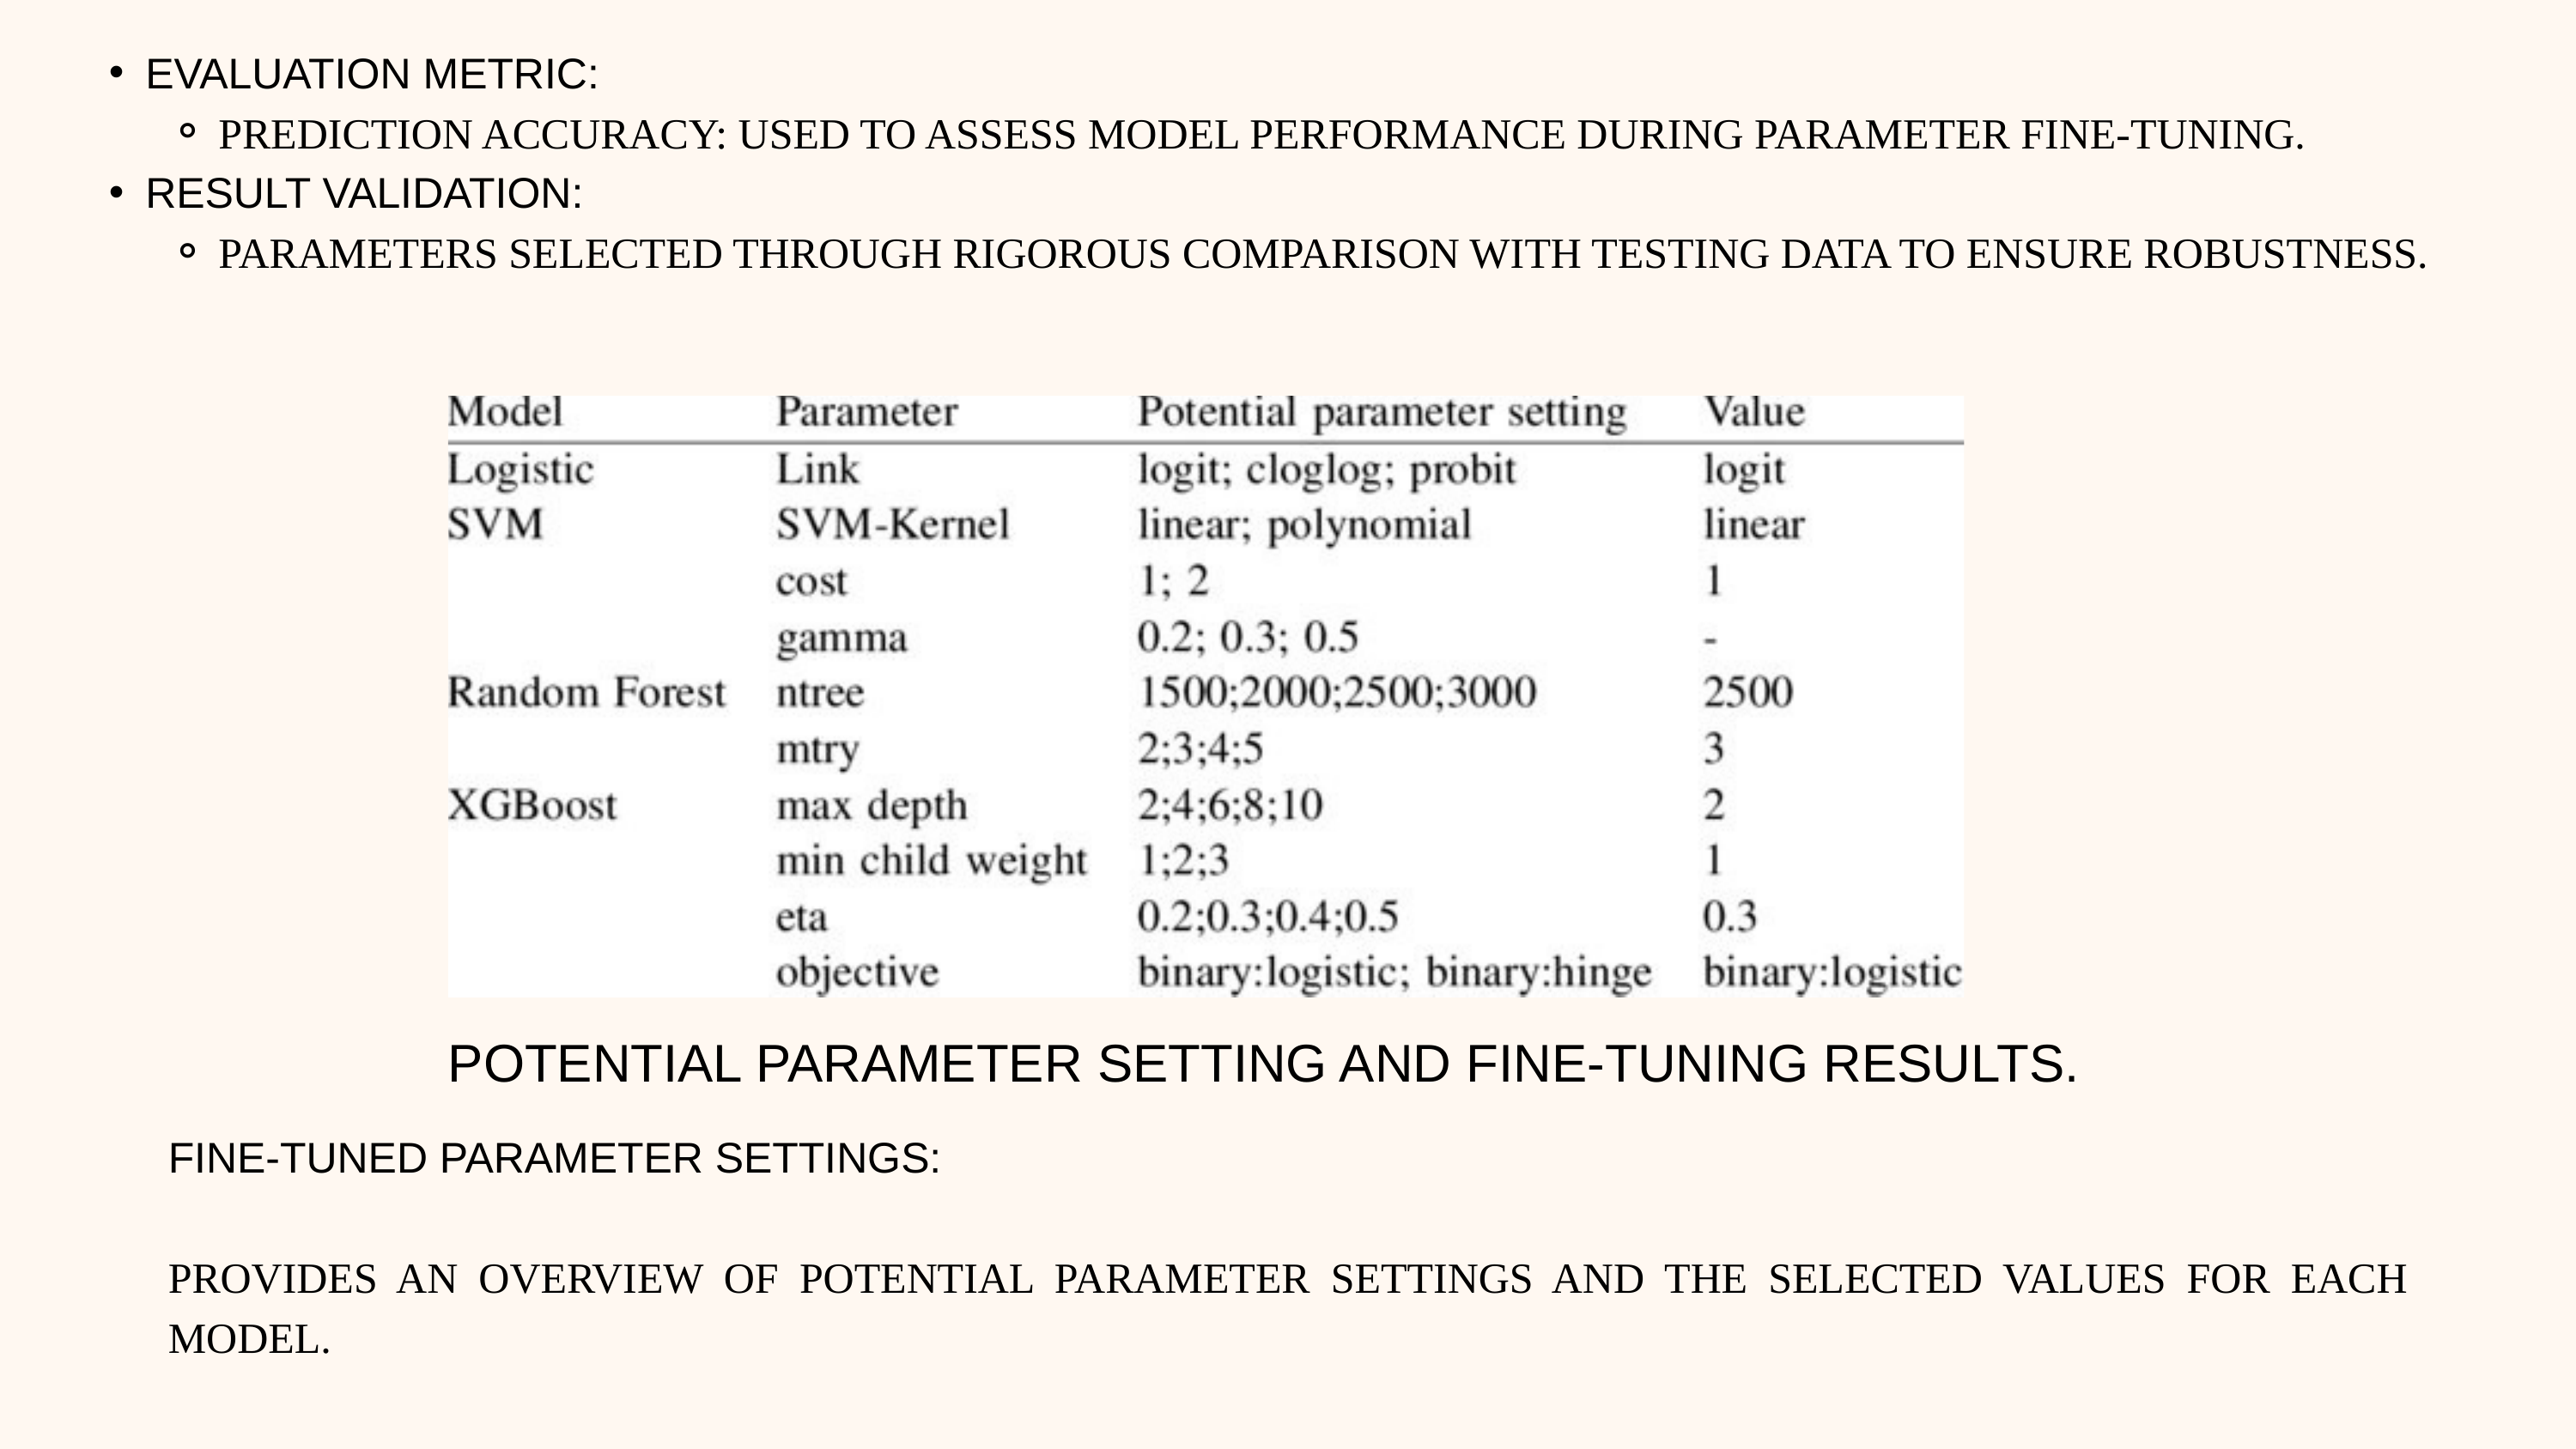

EVALUATION METRIC:
PREDICTION ACCURACY: USED TO ASSESS MODEL PERFORMANCE DURING PARAMETER FINE-TUNING.
RESULT VALIDATION:
PARAMETERS SELECTED THROUGH RIGOROUS COMPARISON WITH TESTING DATA TO ENSURE ROBUSTNESS.

POTENTIAL PARAMETER SETTING AND FINE-TUNING RESULTS.
FINE-TUNED PARAMETER SETTINGS:

PROVIDES AN OVERVIEW OF POTENTIAL PARAMETER SETTINGS AND THE SELECTED VALUES FOR EACH MODEL.